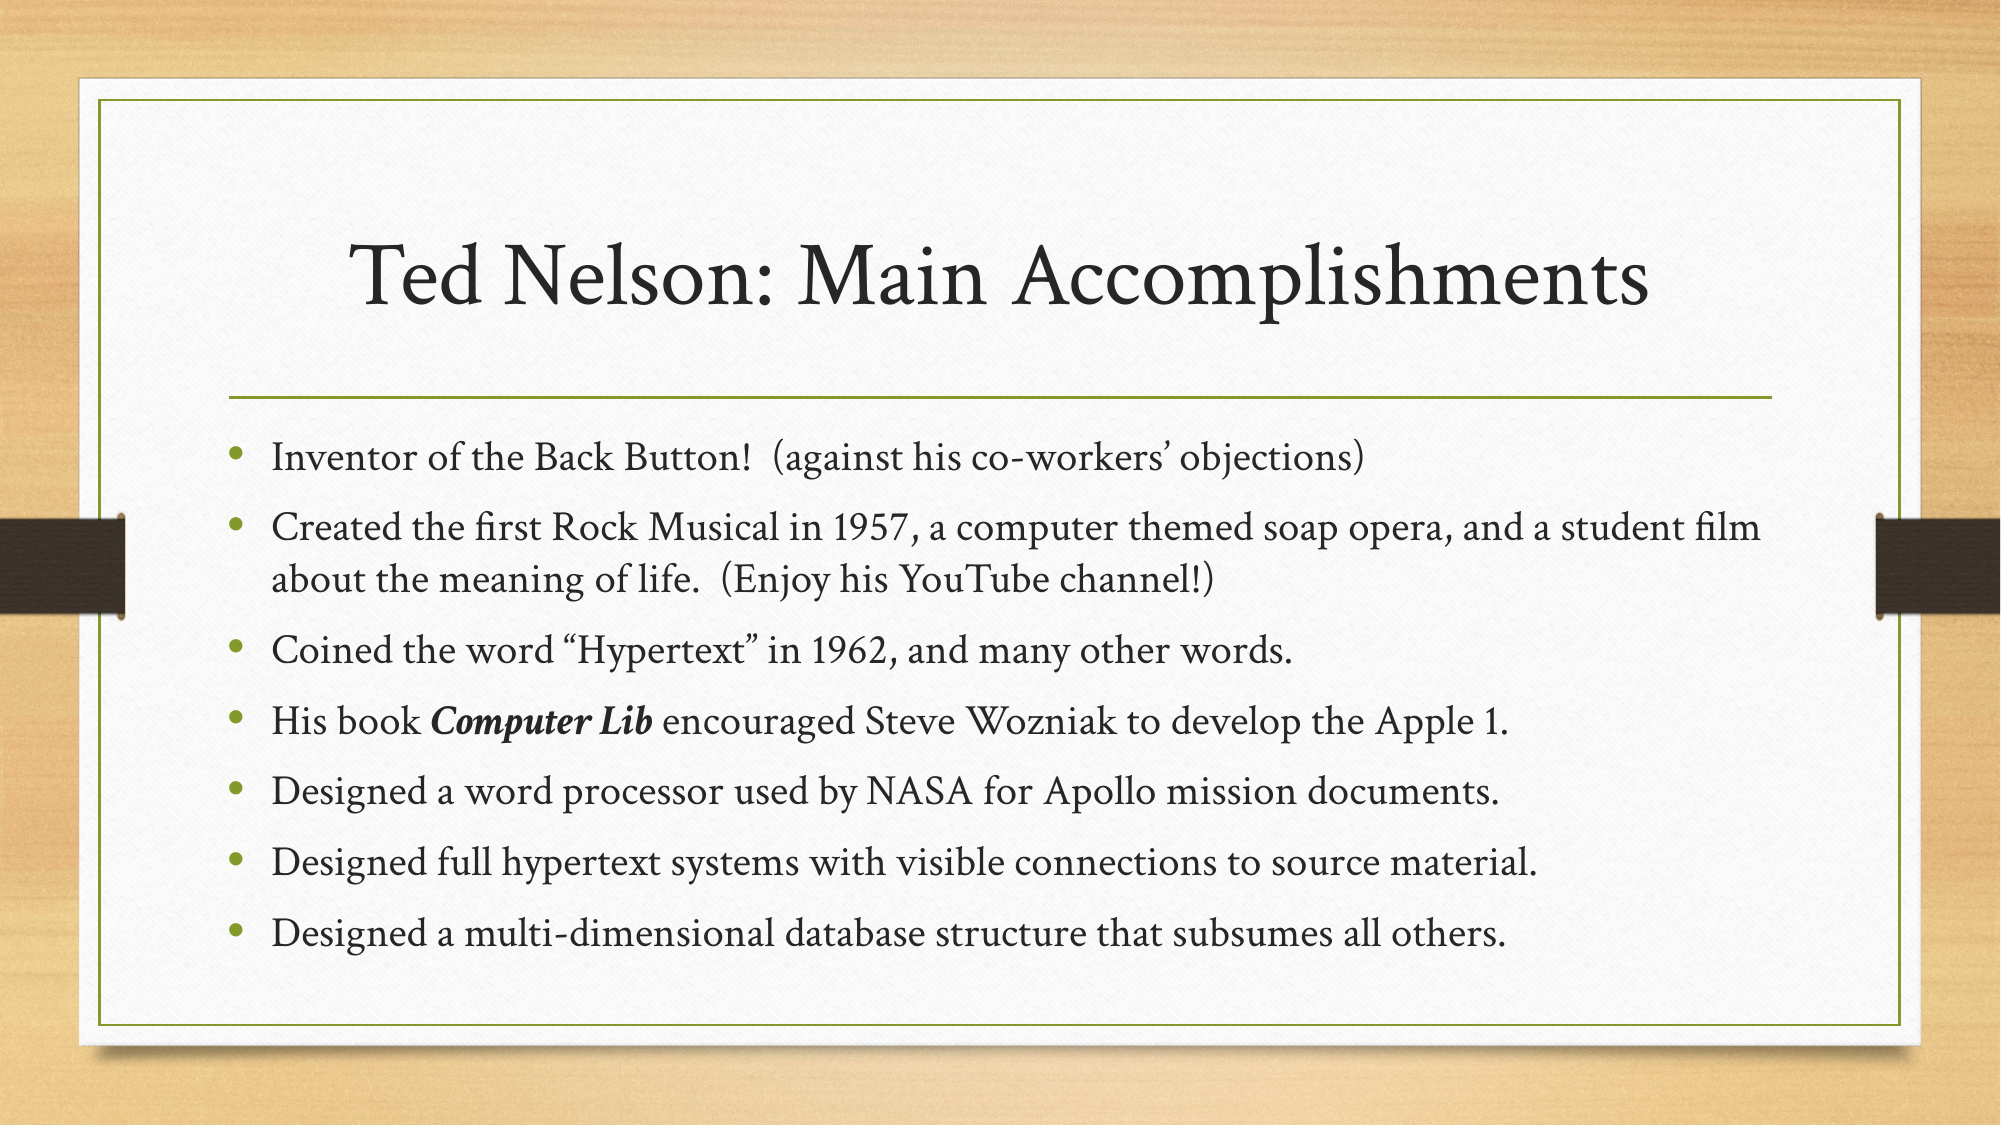

# Ted Nelson: Main Accomplishments
Inventor of the Back Button!  (against his co-workers’ objections)
Created the first Rock Musical in 1957, a computer themed soap opera, and a student film about the meaning of life.  (Enjoy his YouTube channel!)
Coined the word “Hypertext” in 1962, and many other words.
His book Computer Lib encouraged Steve Wozniak to develop the Apple 1.
Designed a word processor used by NASA for Apollo mission documents.
Designed full hypertext systems with visible connections to source material.
Designed a multi-dimensional database structure that subsumes all others.